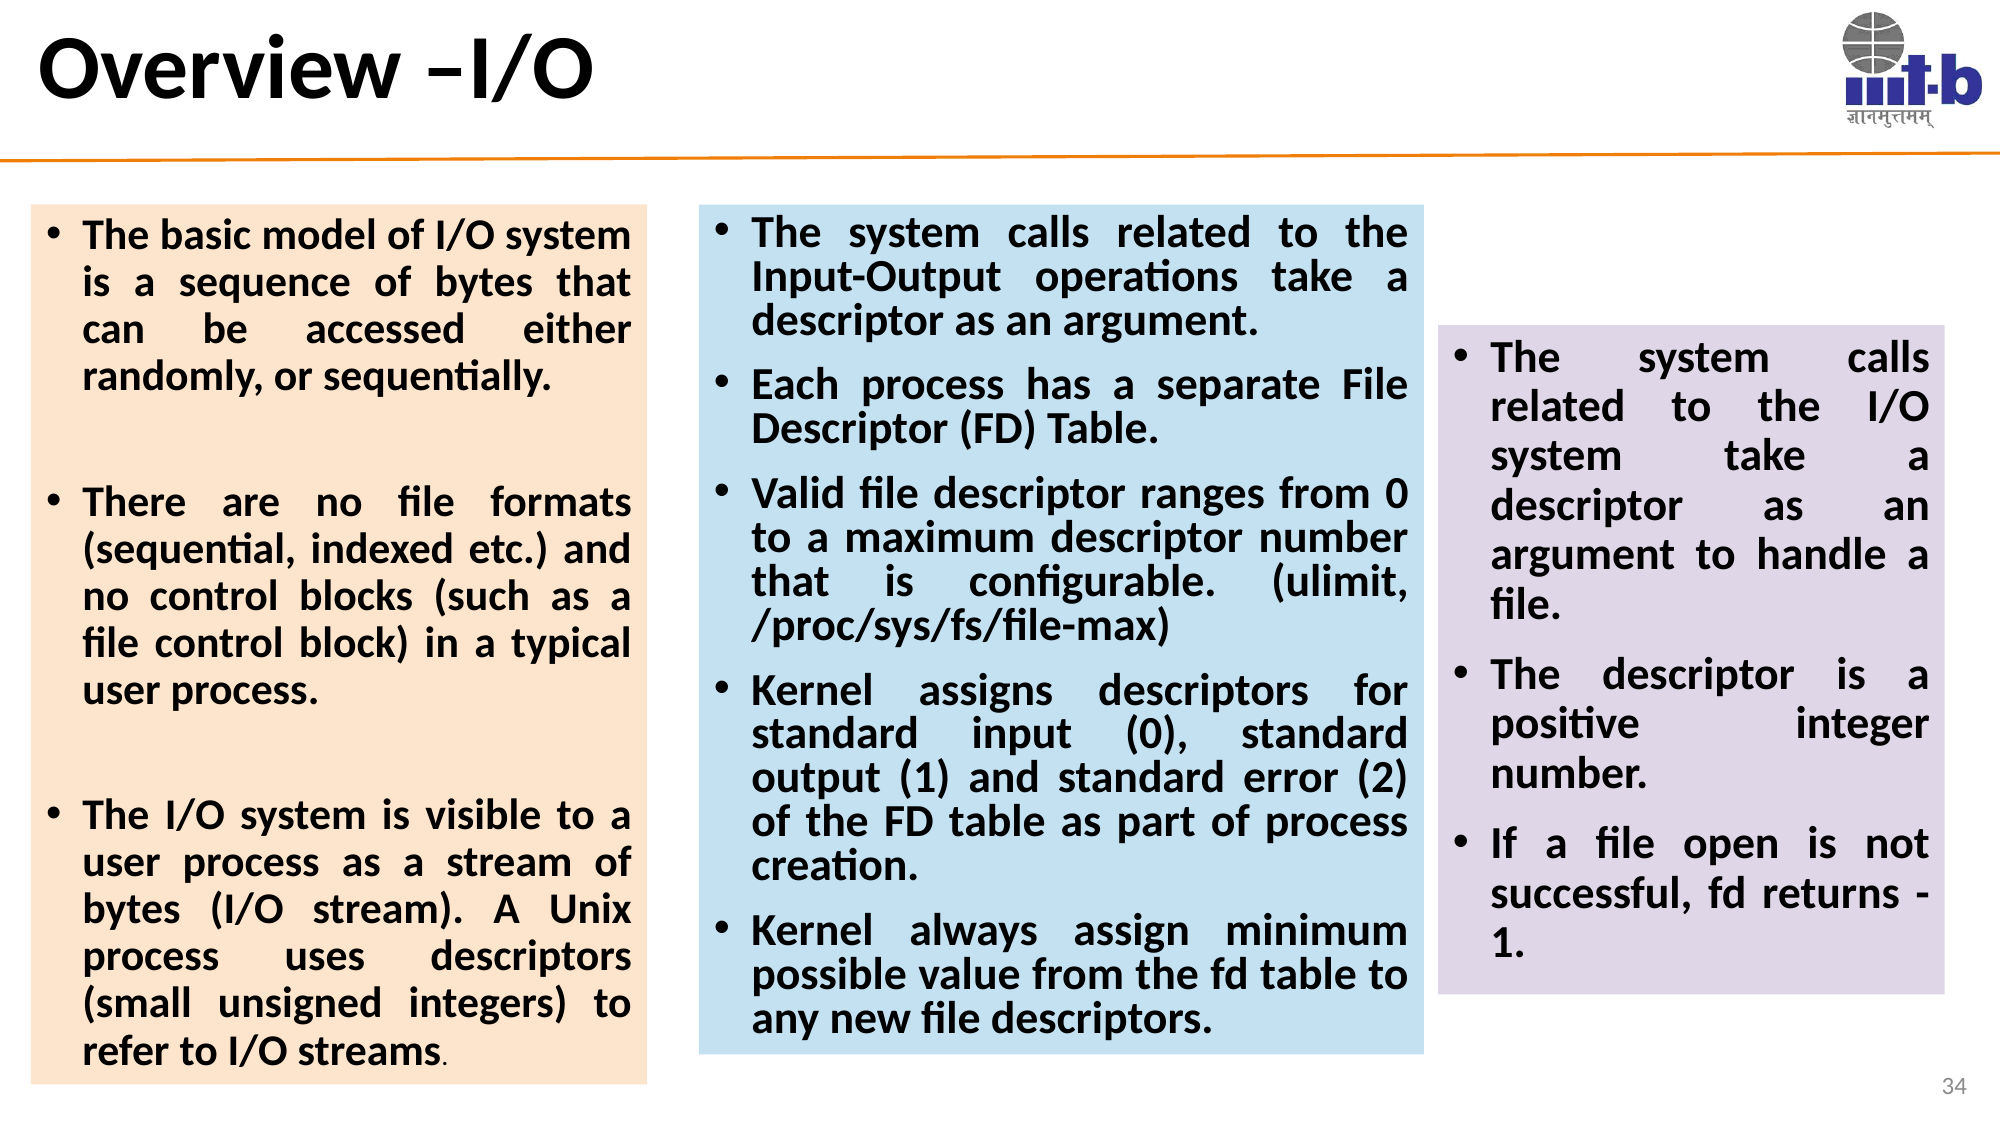

# Overview –I/O
The basic model of I/O system is a sequence of bytes that can be accessed either randomly, or sequentially.

There are no file formats (sequential, indexed etc.) and no control blocks (such as a file control block) in a typical user process.

The I/O system is visible to a user process as a stream of bytes (I/O stream). A Unix process uses descriptors (small unsigned integers) to refer to I/O streams.
The system calls related to the Input-Output operations take a descriptor as an argument.
Each process has a separate File Descriptor (FD) Table.
Valid file descriptor ranges from 0 to a maximum descriptor number that is configurable. (ulimit, /proc/sys/fs/file-max)
Kernel assigns descriptors for standard input (0), standard output (1) and standard error (2) of the FD table as part of process creation.
Kernel always assign minimum possible value from the fd table to any new file descriptors.

The system calls related to the I/O system take a descriptor as an argument to handle a file.
The descriptor is a positive integer number.
If a file open is not successful, fd returns -1.

34